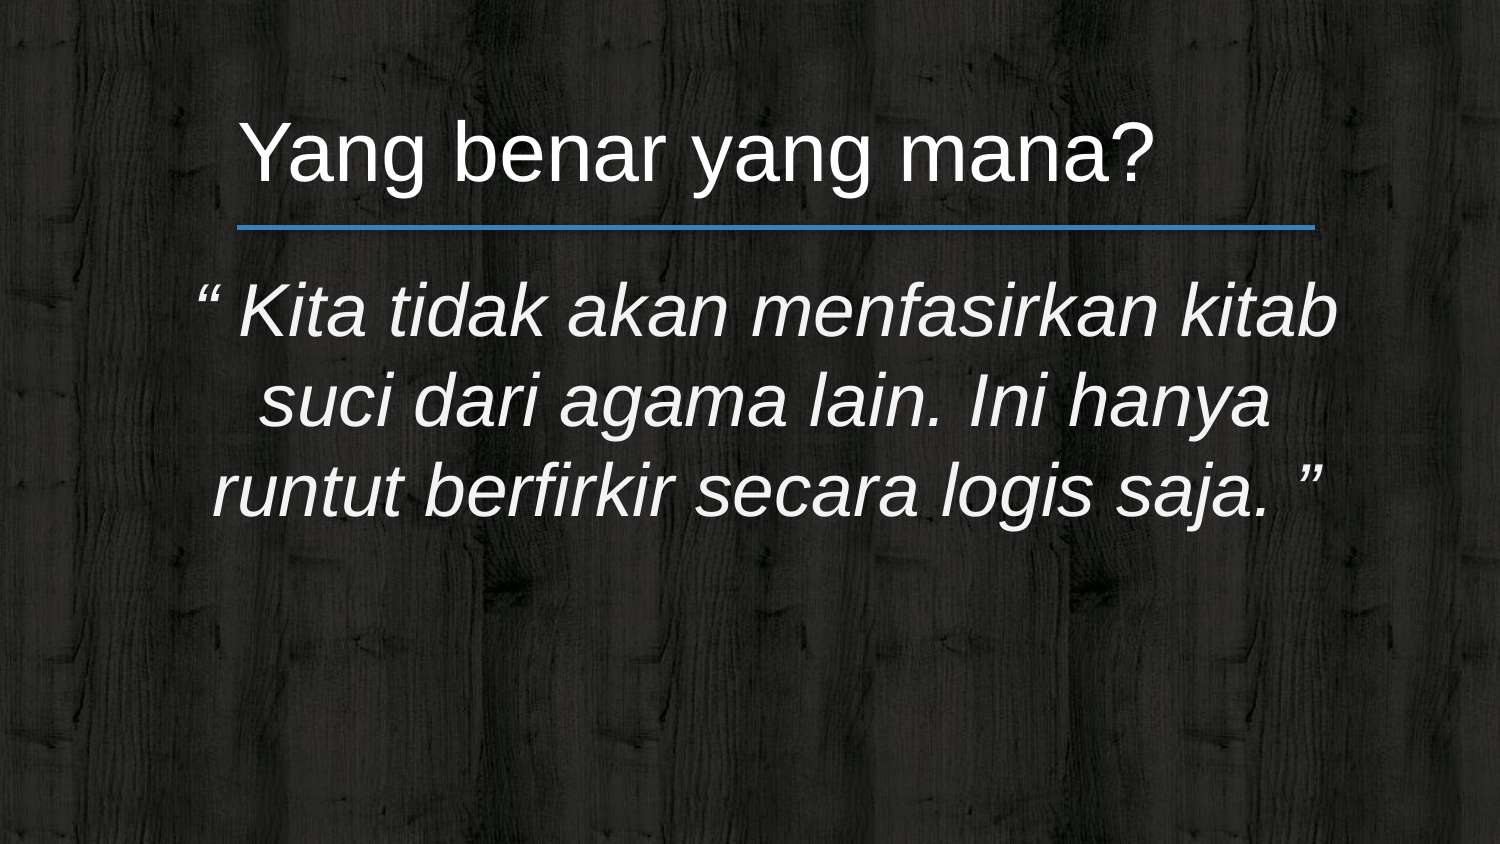

# Yang benar yang mana?
“ Kita tidak akan menfasirkan kitab suci dari agama lain. Ini hanya runtut berfirkir secara logis saja. ”